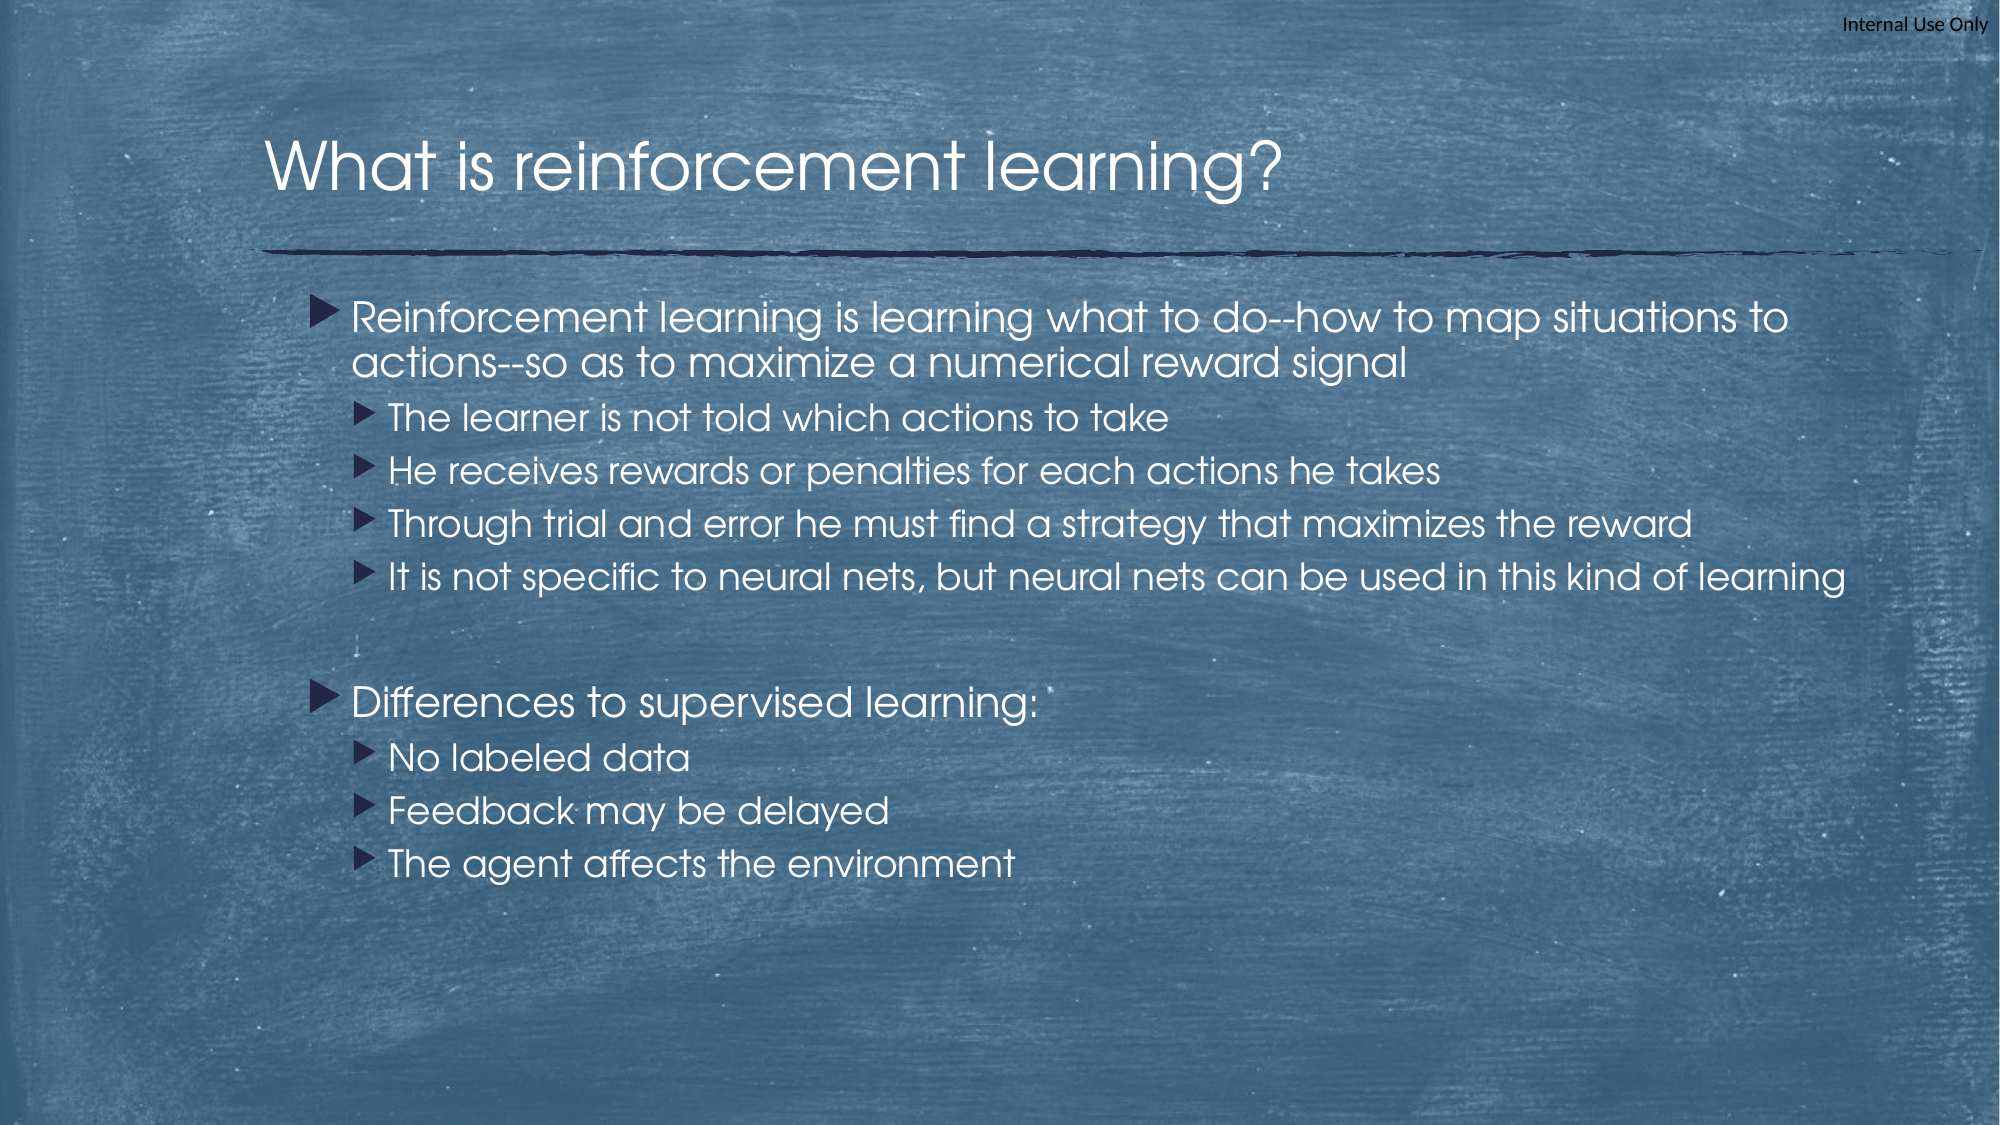

# What is reinforcement learning?
Reinforcement learning is learning what to do--how to map situations to actions--so as to maximize a numerical reward signal
The learner is not told which actions to take
He receives rewards or penalties for each actions he takes
Through trial and error he must find a strategy that maximizes the reward
It is not specific to neural nets, but neural nets can be used in this kind of learning

Differences to supervised learning:
No labeled data
Feedback may be delayed
The agent affects the environment